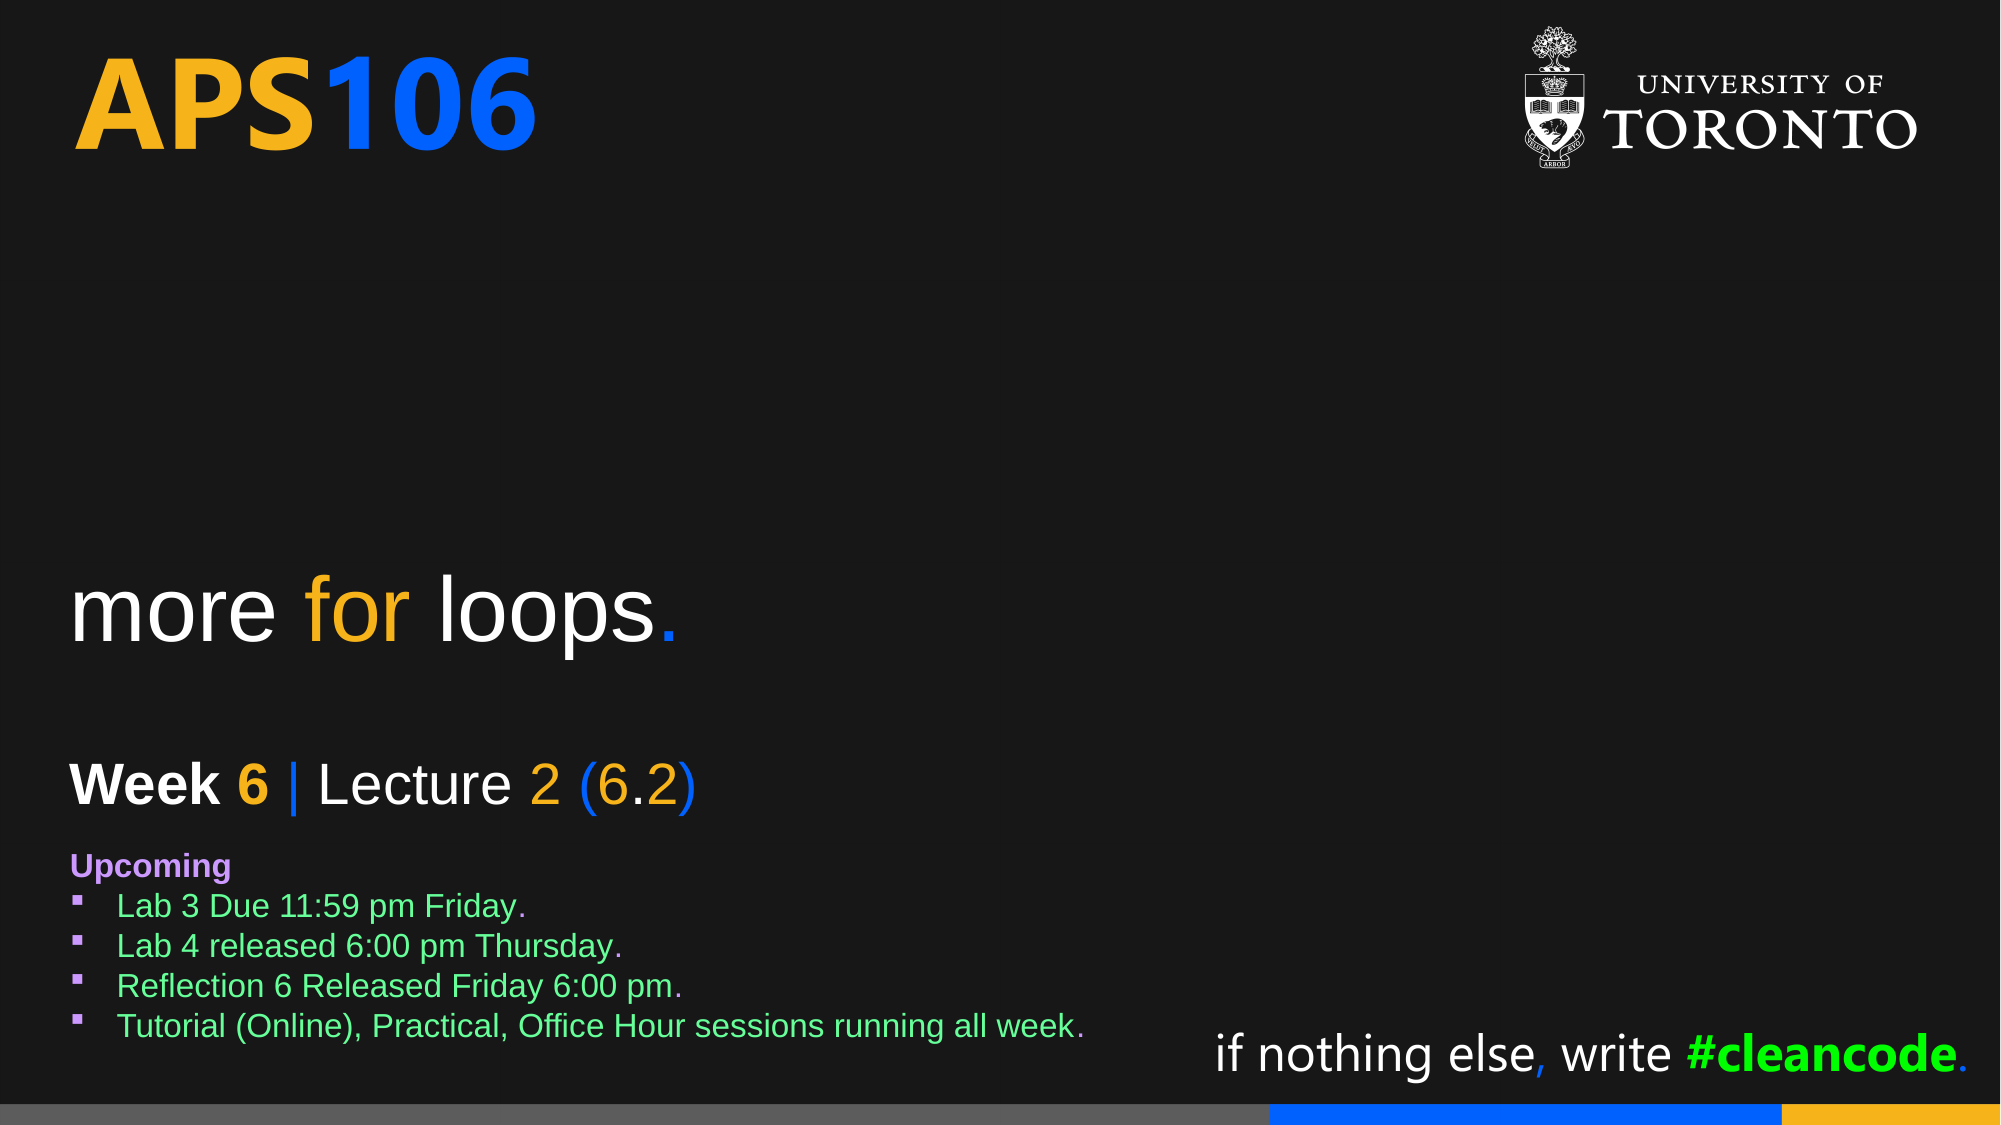

# more for loops.
Week 6 | Lecture 2 (6.2)
Upcoming
Lab 3 Due 11:59 pm Friday.
Lab 4 released 6:00 pm Thursday.
Reflection 6 Released Friday 6:00 pm.
Tutorial (Online), Practical, Office Hour sessions running all week.